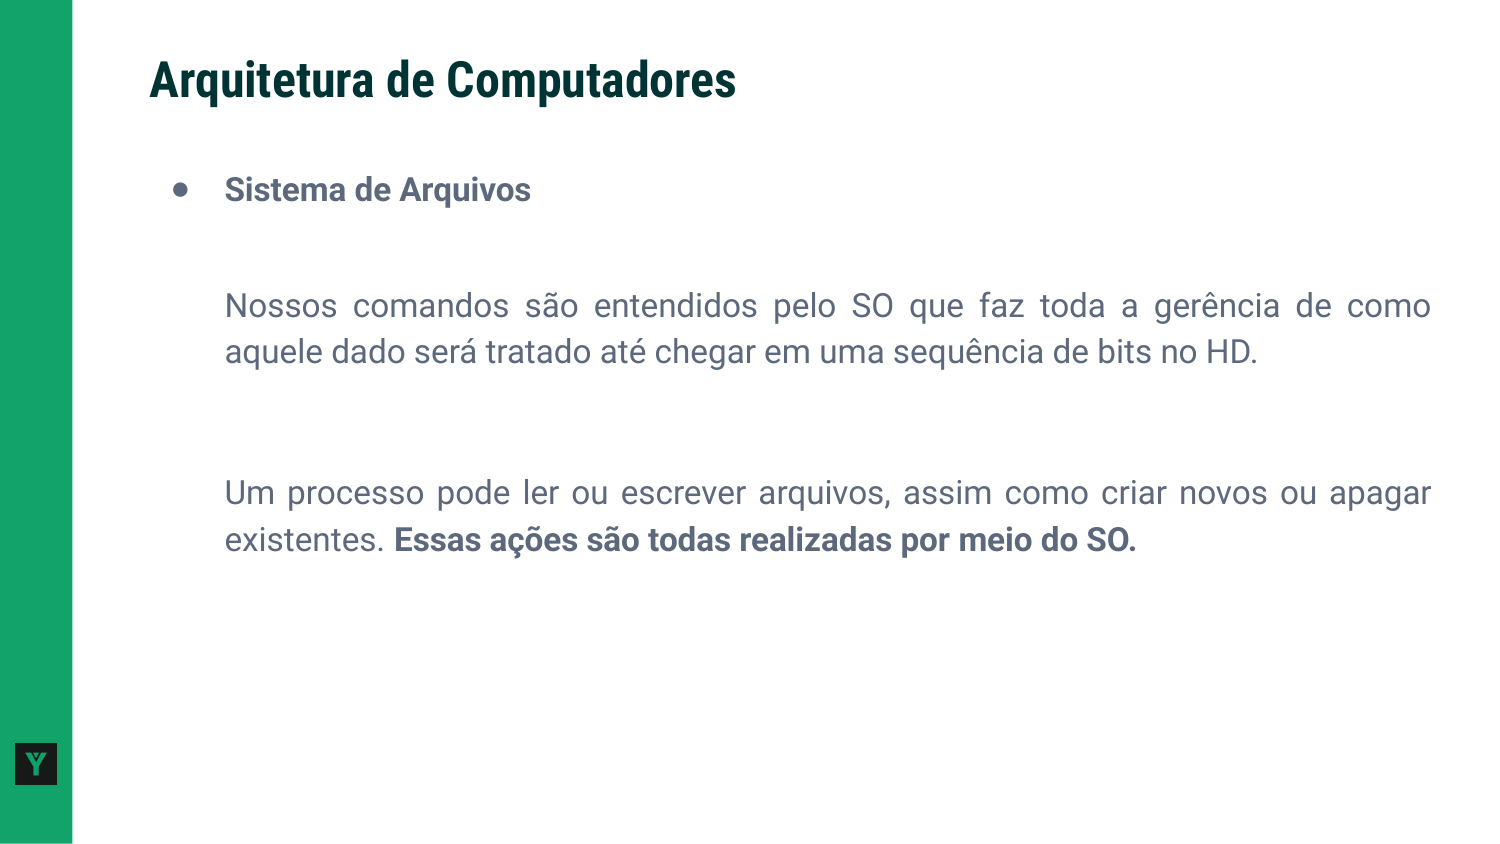

# Arquitetura de Computadores
Sistema de Arquivos

Nossos comandos são entendidos pelo SO que faz toda a gerência de como aquele dado será tratado até chegar em uma sequência de bits no HD.

Um processo pode ler ou escrever arquivos, assim como criar novos ou apagar existentes. Essas ações são todas realizadas por meio do SO.